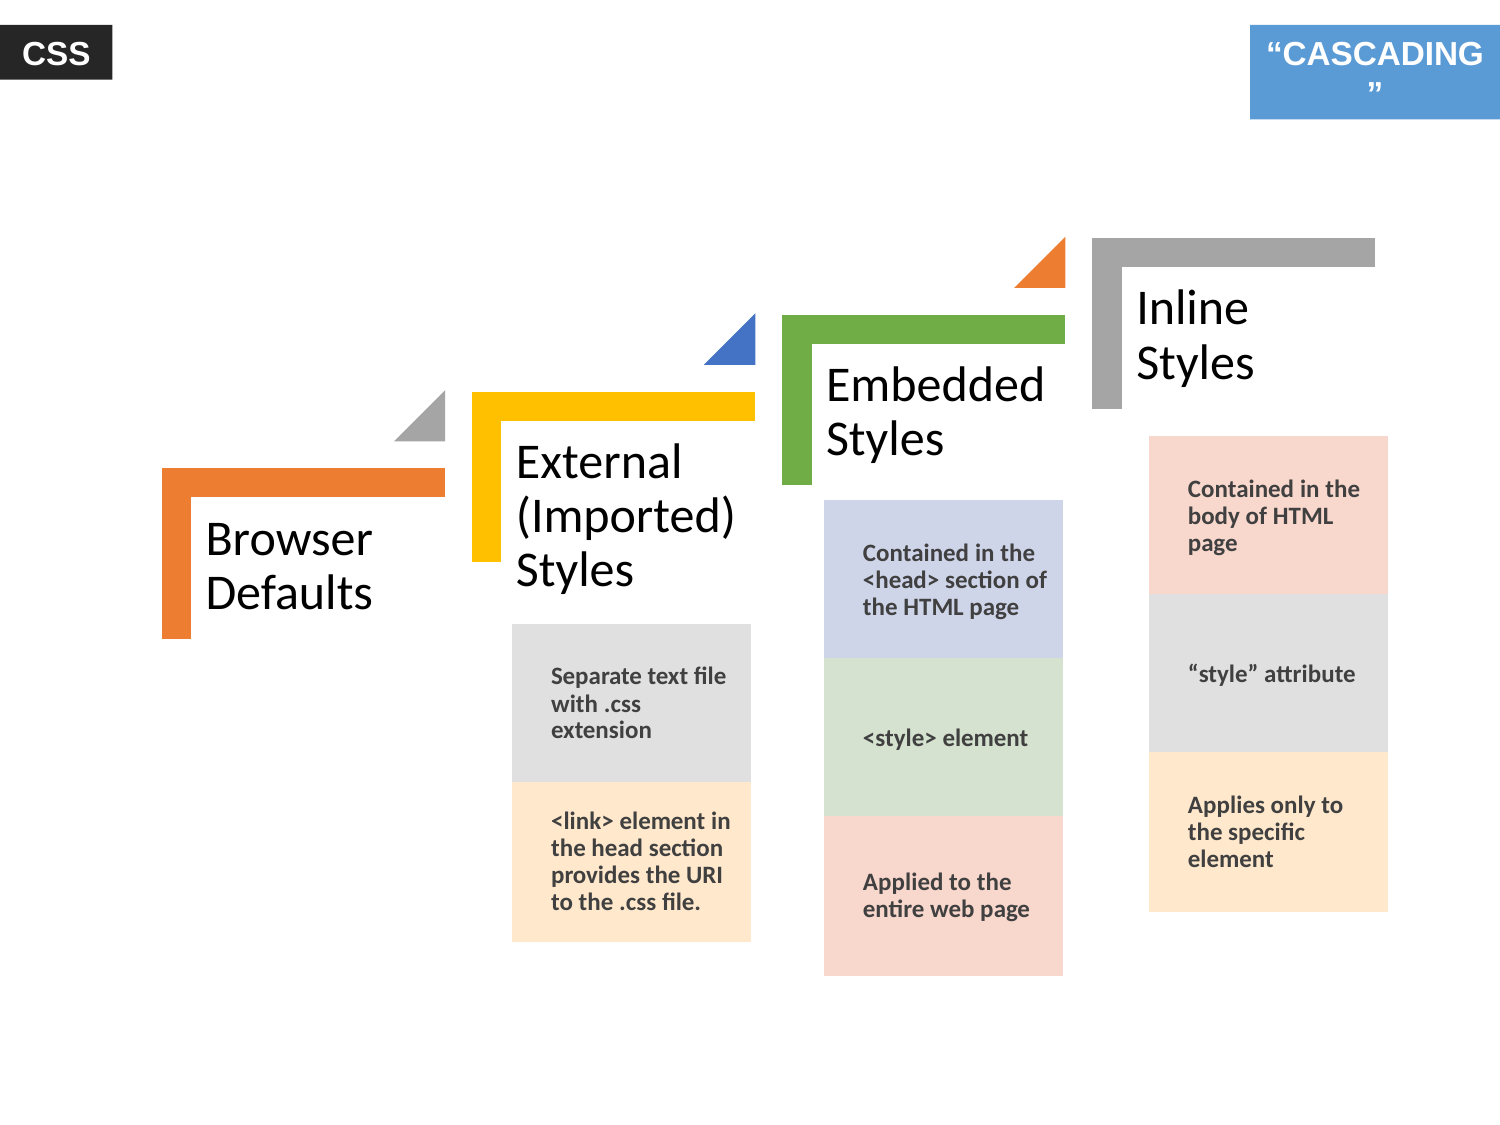

CSS
“CASCADING”
Browser Defaults
External (Imported) Styles
Embedded Styles
Inline Styles

Contained in the body of HTML page

Contained in the <head> section of the HTML page

“style” attribute

Separate text file with .css extension

<style> element

Applies only to the specific element

<link> element in the head section provides the URI to the .css file.

Applied to the entire web page